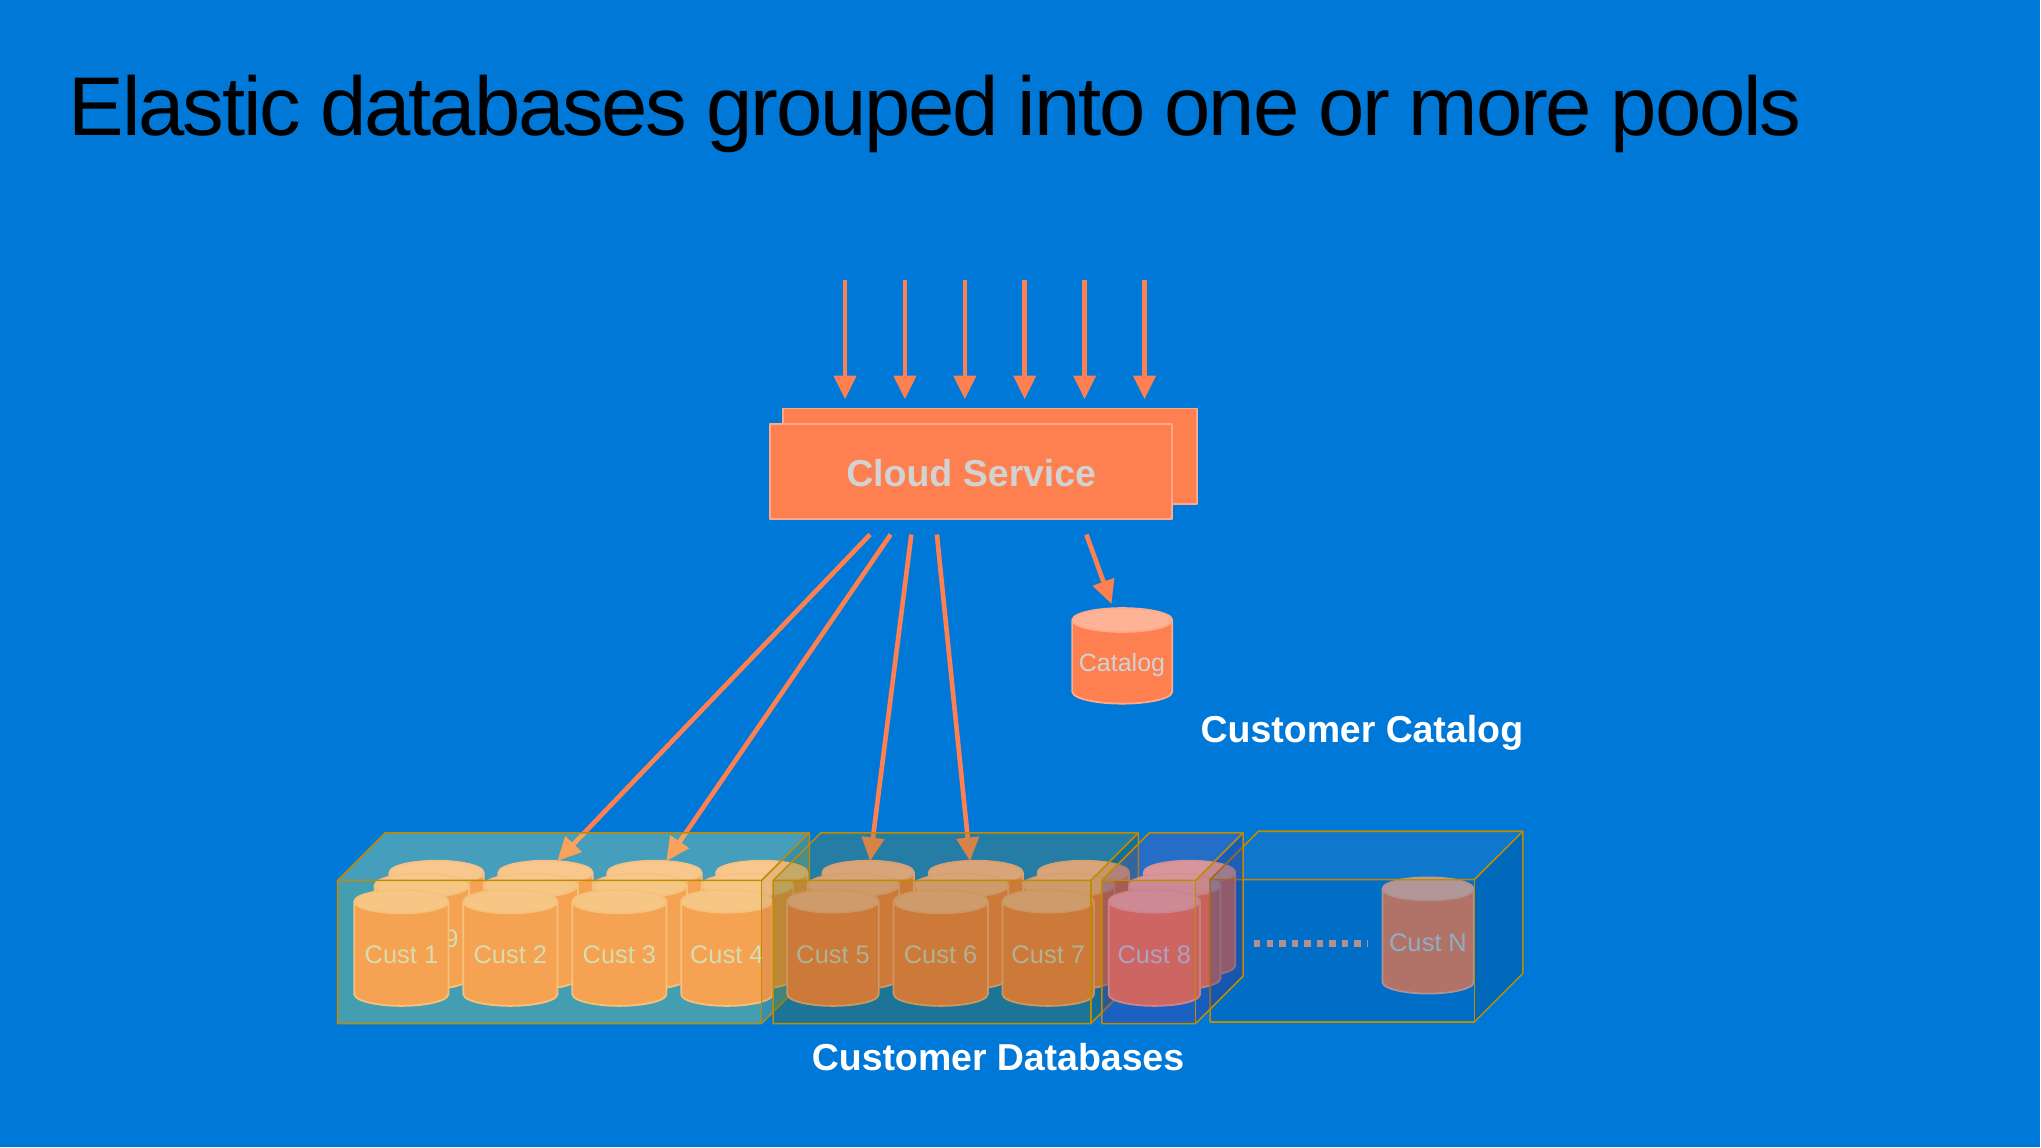

# Elastic databases grouped into one or more pools

Cloud Service
Catalog
Customer Catalog

Cust 1
Cust 2
Cust 3
Cust 4
Cust 5
Cust 6
Cust 7

Cust 9
Cust 9

Cus
Cus
Cust N
Cust 1
Cust 2
Cust 3
Cust 4
Cust 5
Cust 6
Cust 7
Cust 8
Customer Databases